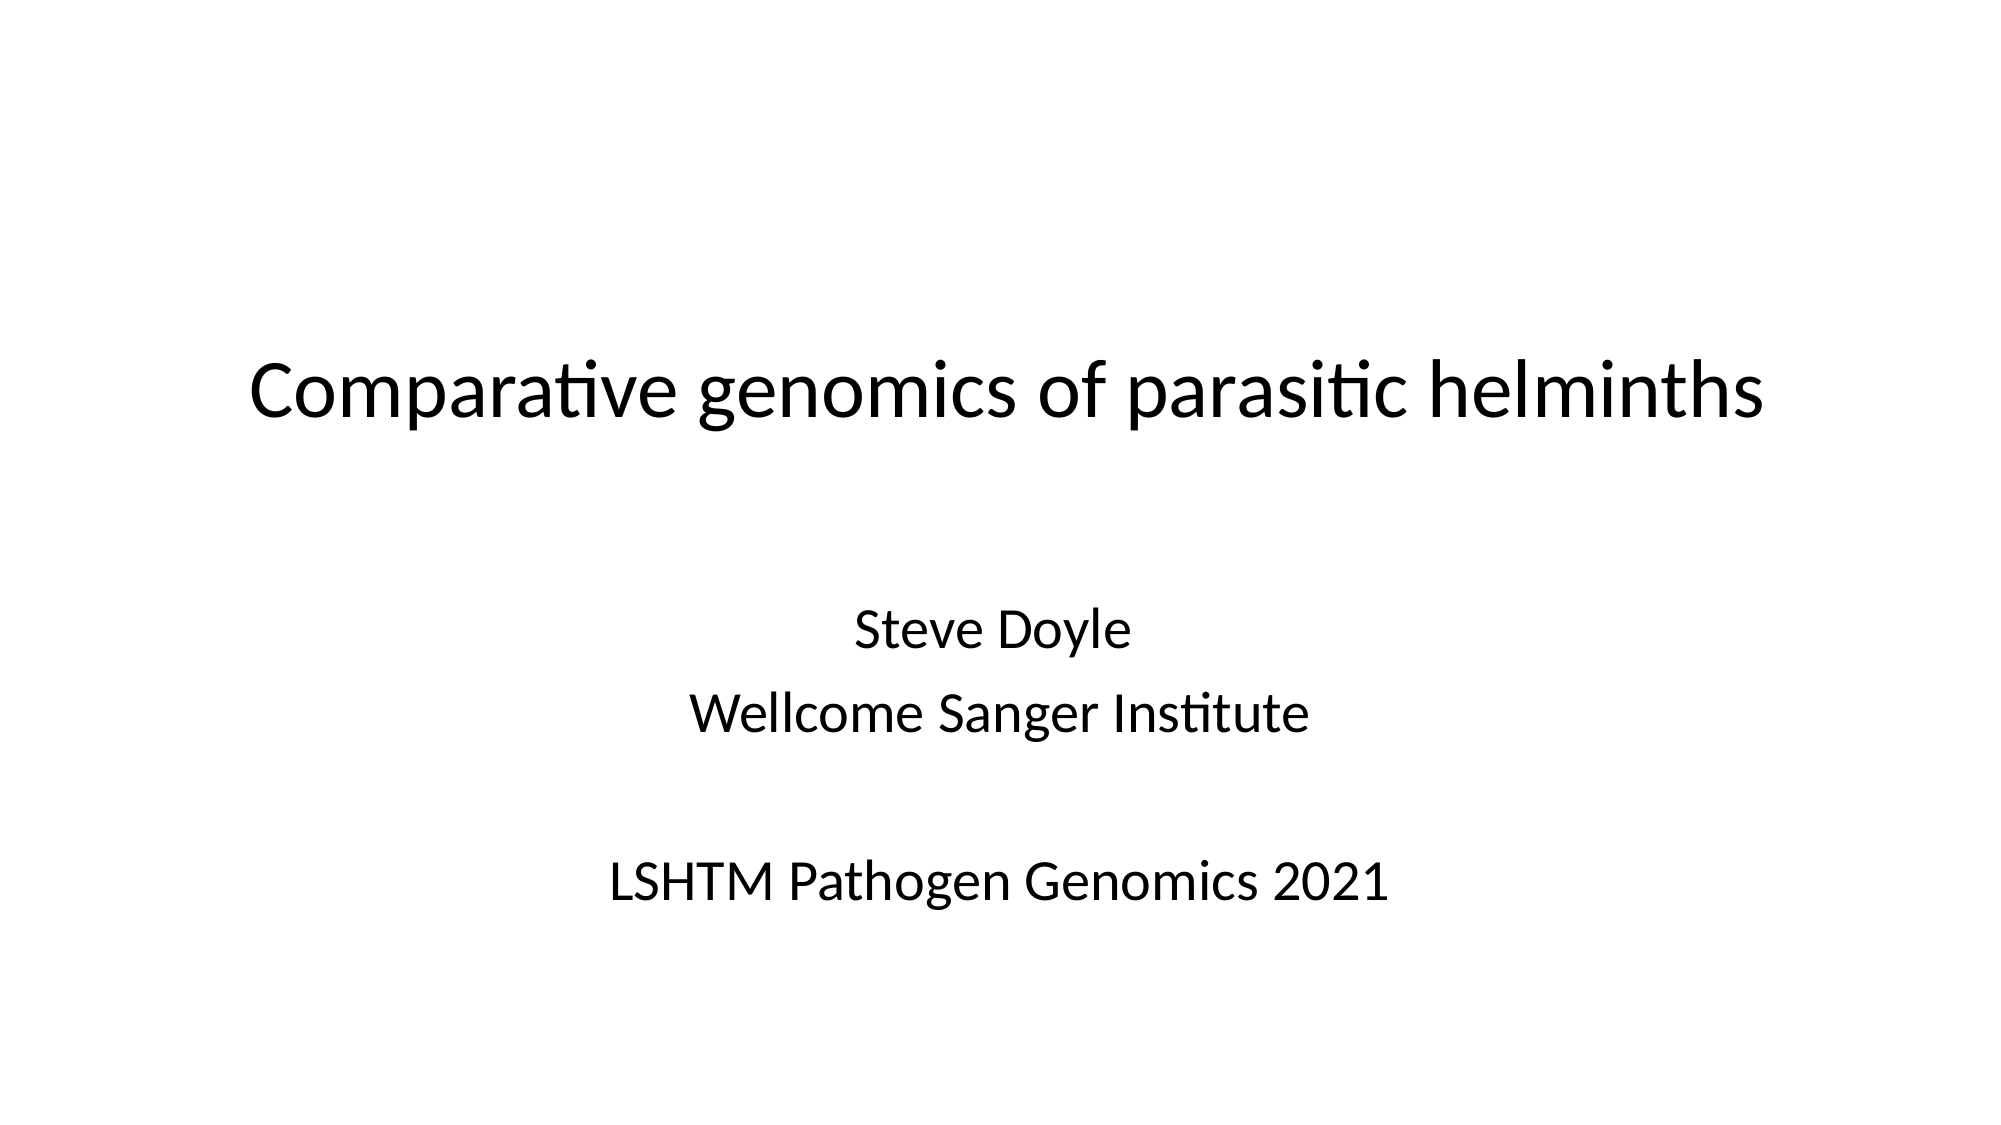

# Comparative genomics of parasitic helminths
Steve Doyle
Wellcome Sanger Institute

LSHTM Pathogen Genomics 2021